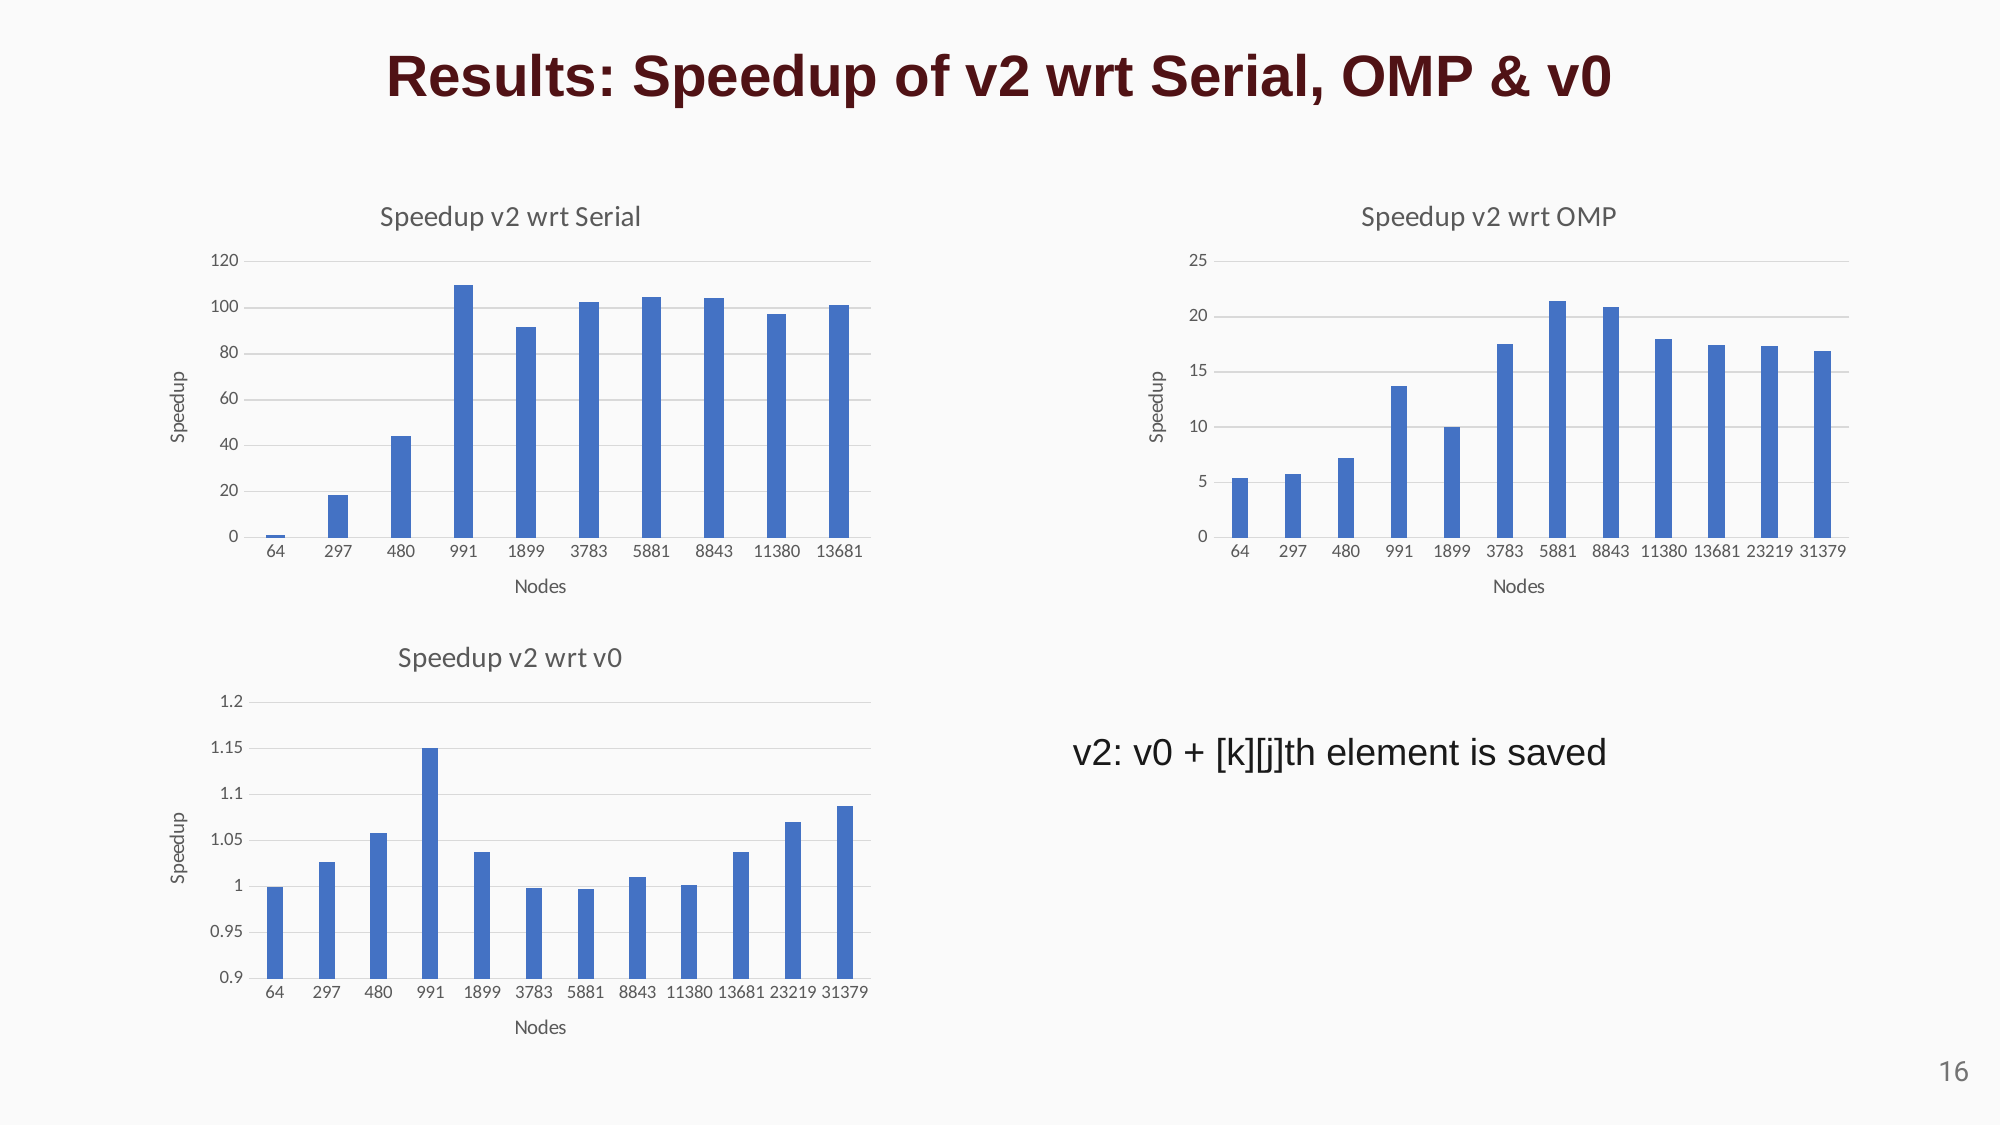

Results: Speedup of v2 wrt Serial, OMP & v0

### Chart: Speedup v2 wrt Serial

| Category | Speedup |
|---|---|
| 64 | 1.3333333333333333 |
| 297 | 18.50877192982456 |
| 480 | 44.17560975609756 |
| 991 | 110.04272151898735 |
| 1899 | 91.75449848565829 |
| 3783 | 102.55257129911647 |
| 5881 | 104.74437096192774 |
| 8843 | 104.38423584129544 |
| 11380 | 97.22653497712122 |
| 13681 | 101.21073246783756 |

### Chart: Speedup v2 wrt OMP

| Category | Speedup |
|---|---|
| 64 | 5.444444444444444 |
| 297 | 5.771929824561403 |
| 480 | 7.180487804878048 |
| 991 | 13.737341772151897 |
| 1899 | 10.01282736504543 |
| 3783 | 17.50685931482367 |
| 5881 | 21.414025455452958 |
| 8843 | 20.909889711572138 |
| 11380 | 17.962817827417 |
| 13681 | 17.48188732537248 |
| 23219 | 17.365947343100633 |
| 31379 | 16.923592456015715 |

### Chart: Speedup v2 wrt v0

| Category | Speedup |
|---|---|
| 64 | 1.0 |
| 297 | 1.0263157894736843 |
| 480 | 1.0585365853658535 |
| 991 | 1.1503164556962027 |
| 1899 | 1.0375913058970248 |
| 3783 | 0.9981372869836634 |
| 5881 | 0.9969151207608906 |
| 8843 | 1.010267249875783 |
| 11380 | 1.001673114938763 |
| 13681 | 1.0374998331477936 |
| 23219 | 1.0701369505343485 |
| 31379 | 1.0874982492795167 |
v2: v0 + [k][j]th element is saved
16